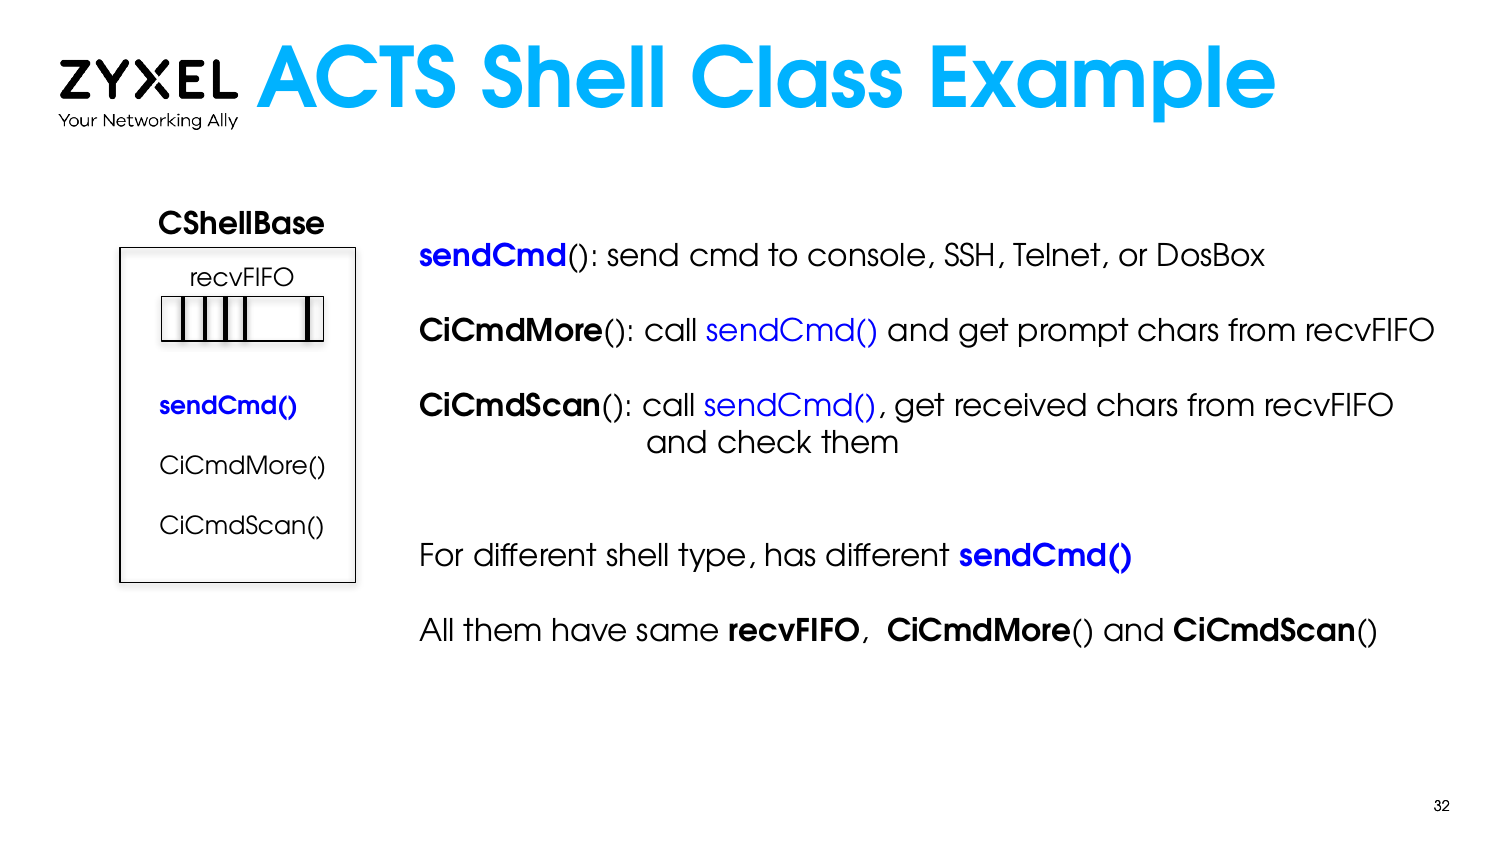

# ACTS Shell Class Example
CShellBase
sendCmd(): send cmd to console, SSH, Telnet, or DosBox

CiCmdMore(): call sendCmd() and get prompt chars from recvFIFO

CiCmdScan(): call sendCmd(), get received chars from recvFIFO
                          and check them

For different shell type, has different sendCmd()

All them have same recvFIFO,  CiCmdMore() and CiCmdScan()

recvFIFO

sendCmd()

CiCmdMore()

CiCmdScan()